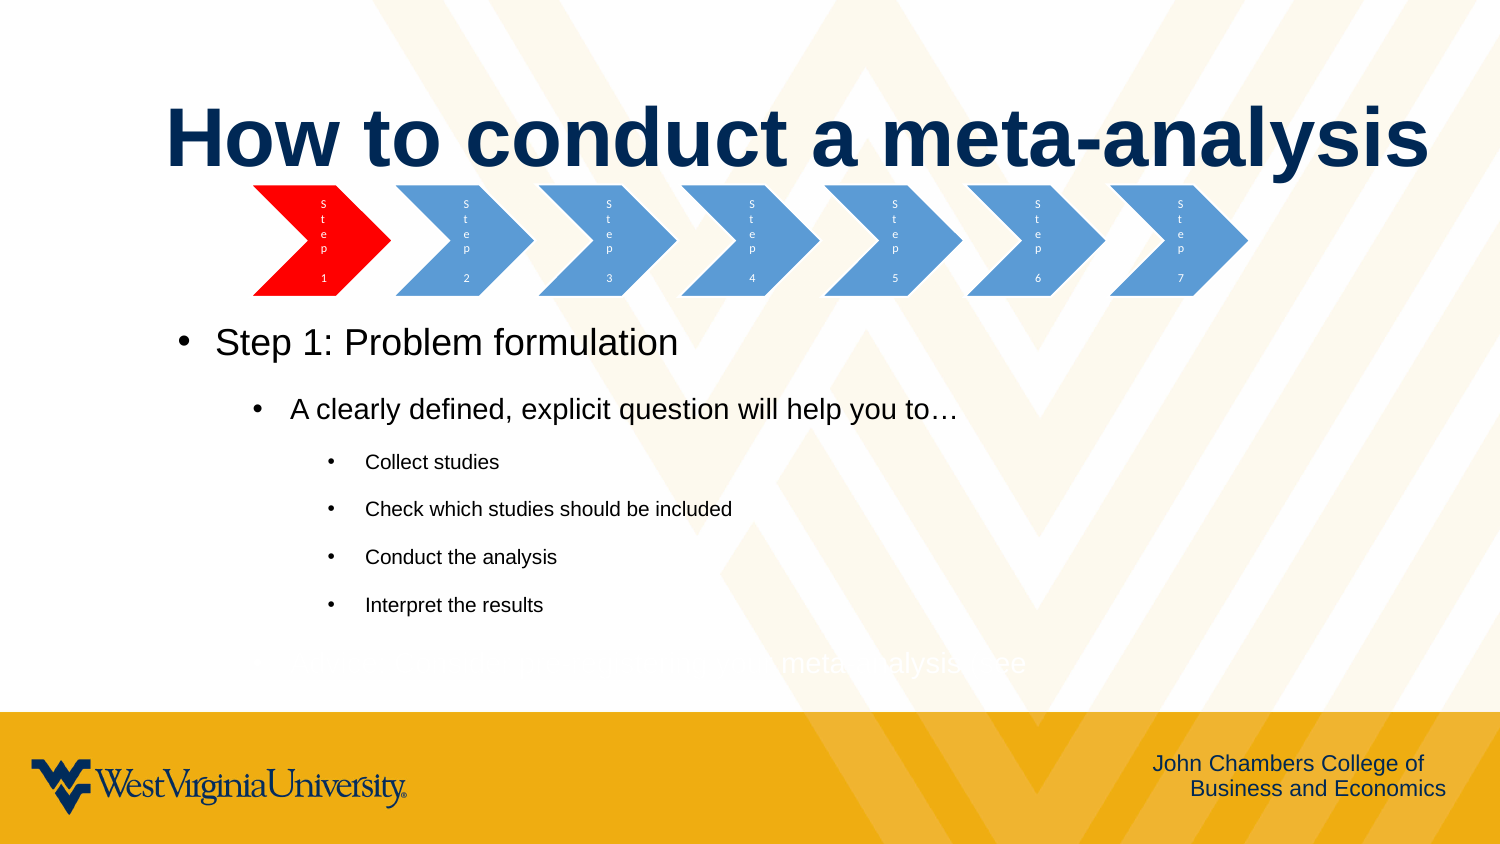

How to conduct a meta-analysis
Step 1

Step 1: Problem formulation
A clearly defined, explicit question will help you to…
Collect studies
Check which studies should be included
Conduct the analysis
Interpret the results
Advice: Consider pre-registering your meta-analysis (see
John Chambers College of Business and Economics